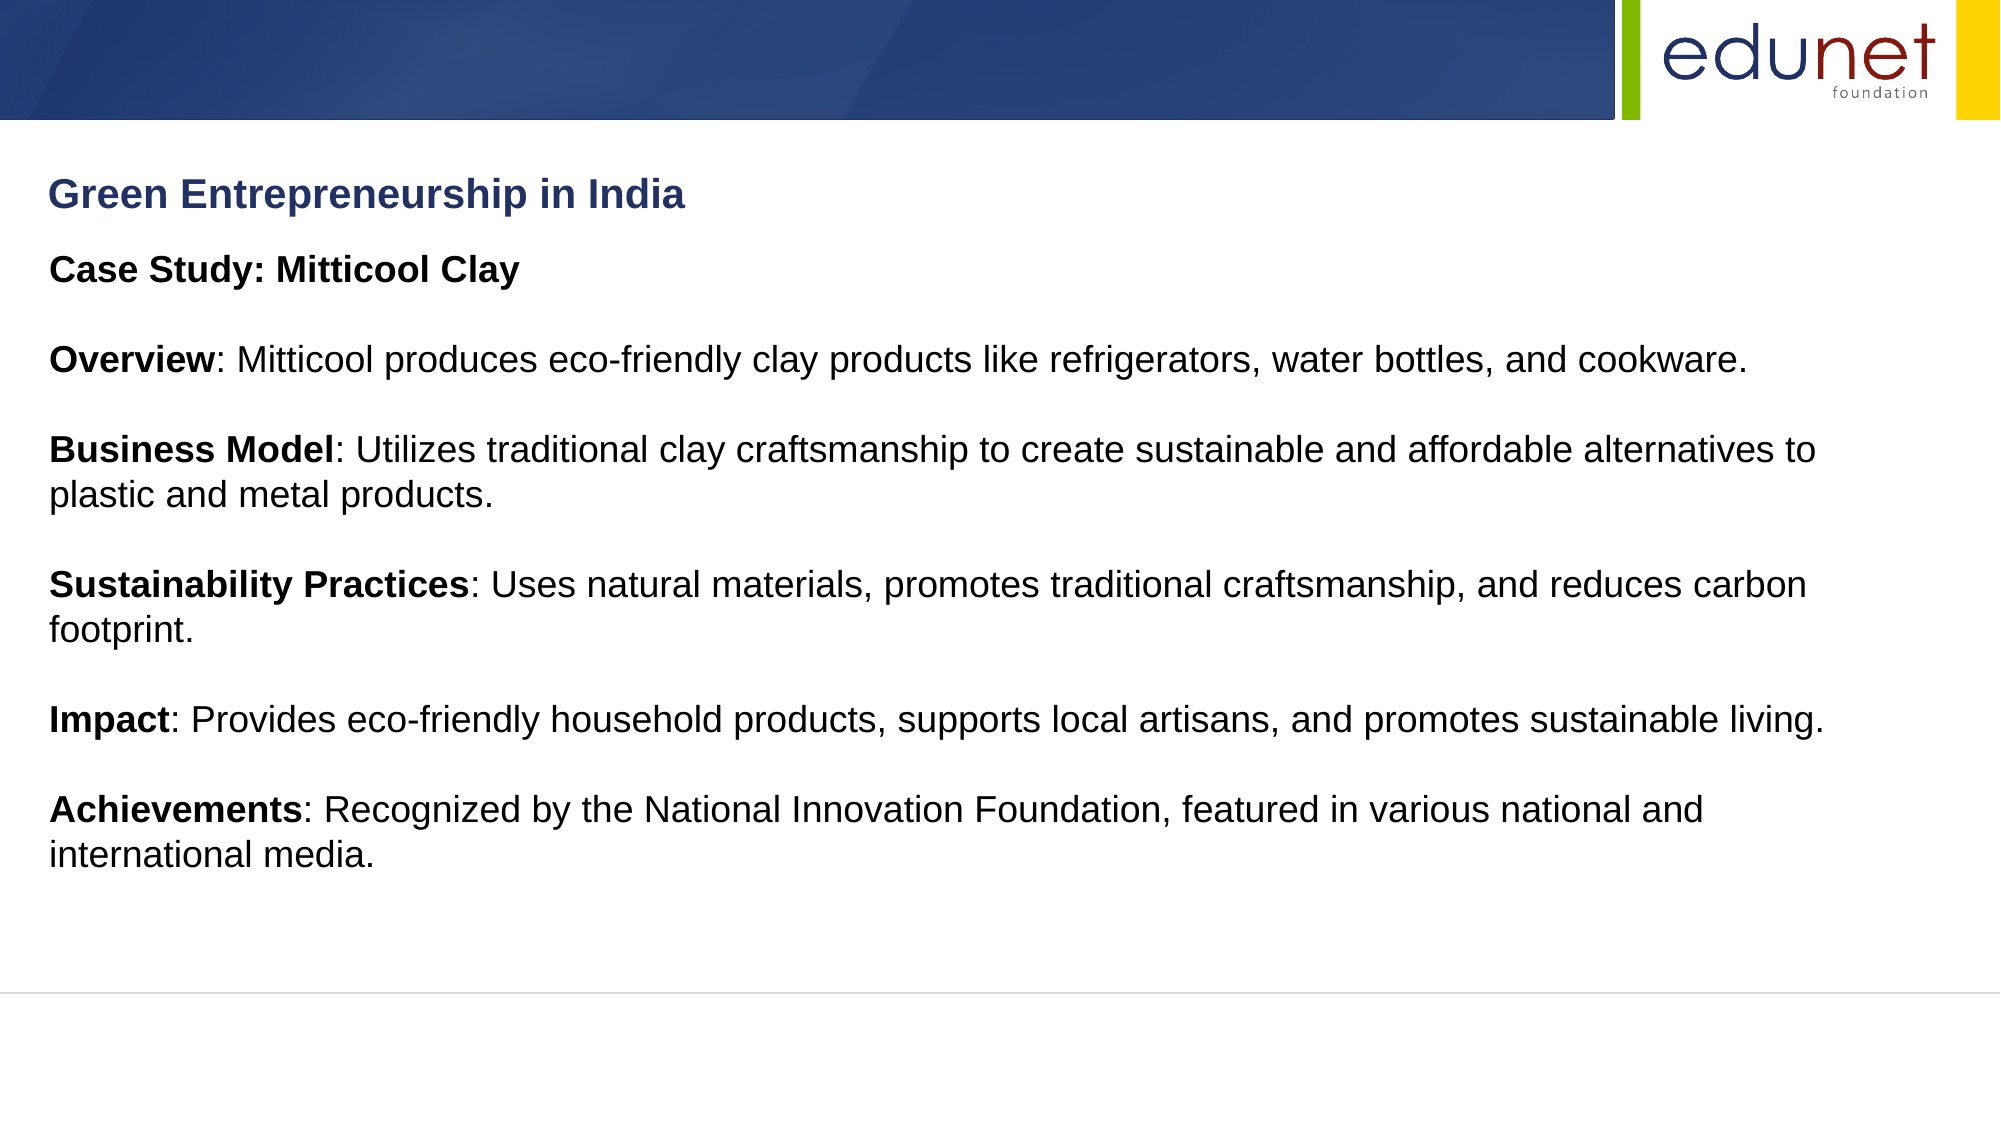

Green Entrepreneurship in India
Case Study: Mitticool Clay

Overview: Mitticool produces eco-friendly clay products like refrigerators, water bottles, and cookware.

Business Model: Utilizes traditional clay craftsmanship to create sustainable and affordable alternatives to plastic and metal products.

Sustainability Practices: Uses natural materials, promotes traditional craftsmanship, and reduces carbon footprint.

Impact: Provides eco-friendly household products, supports local artisans, and promotes sustainable living.

Achievements: Recognized by the National Innovation Foundation, featured in various national and international media.